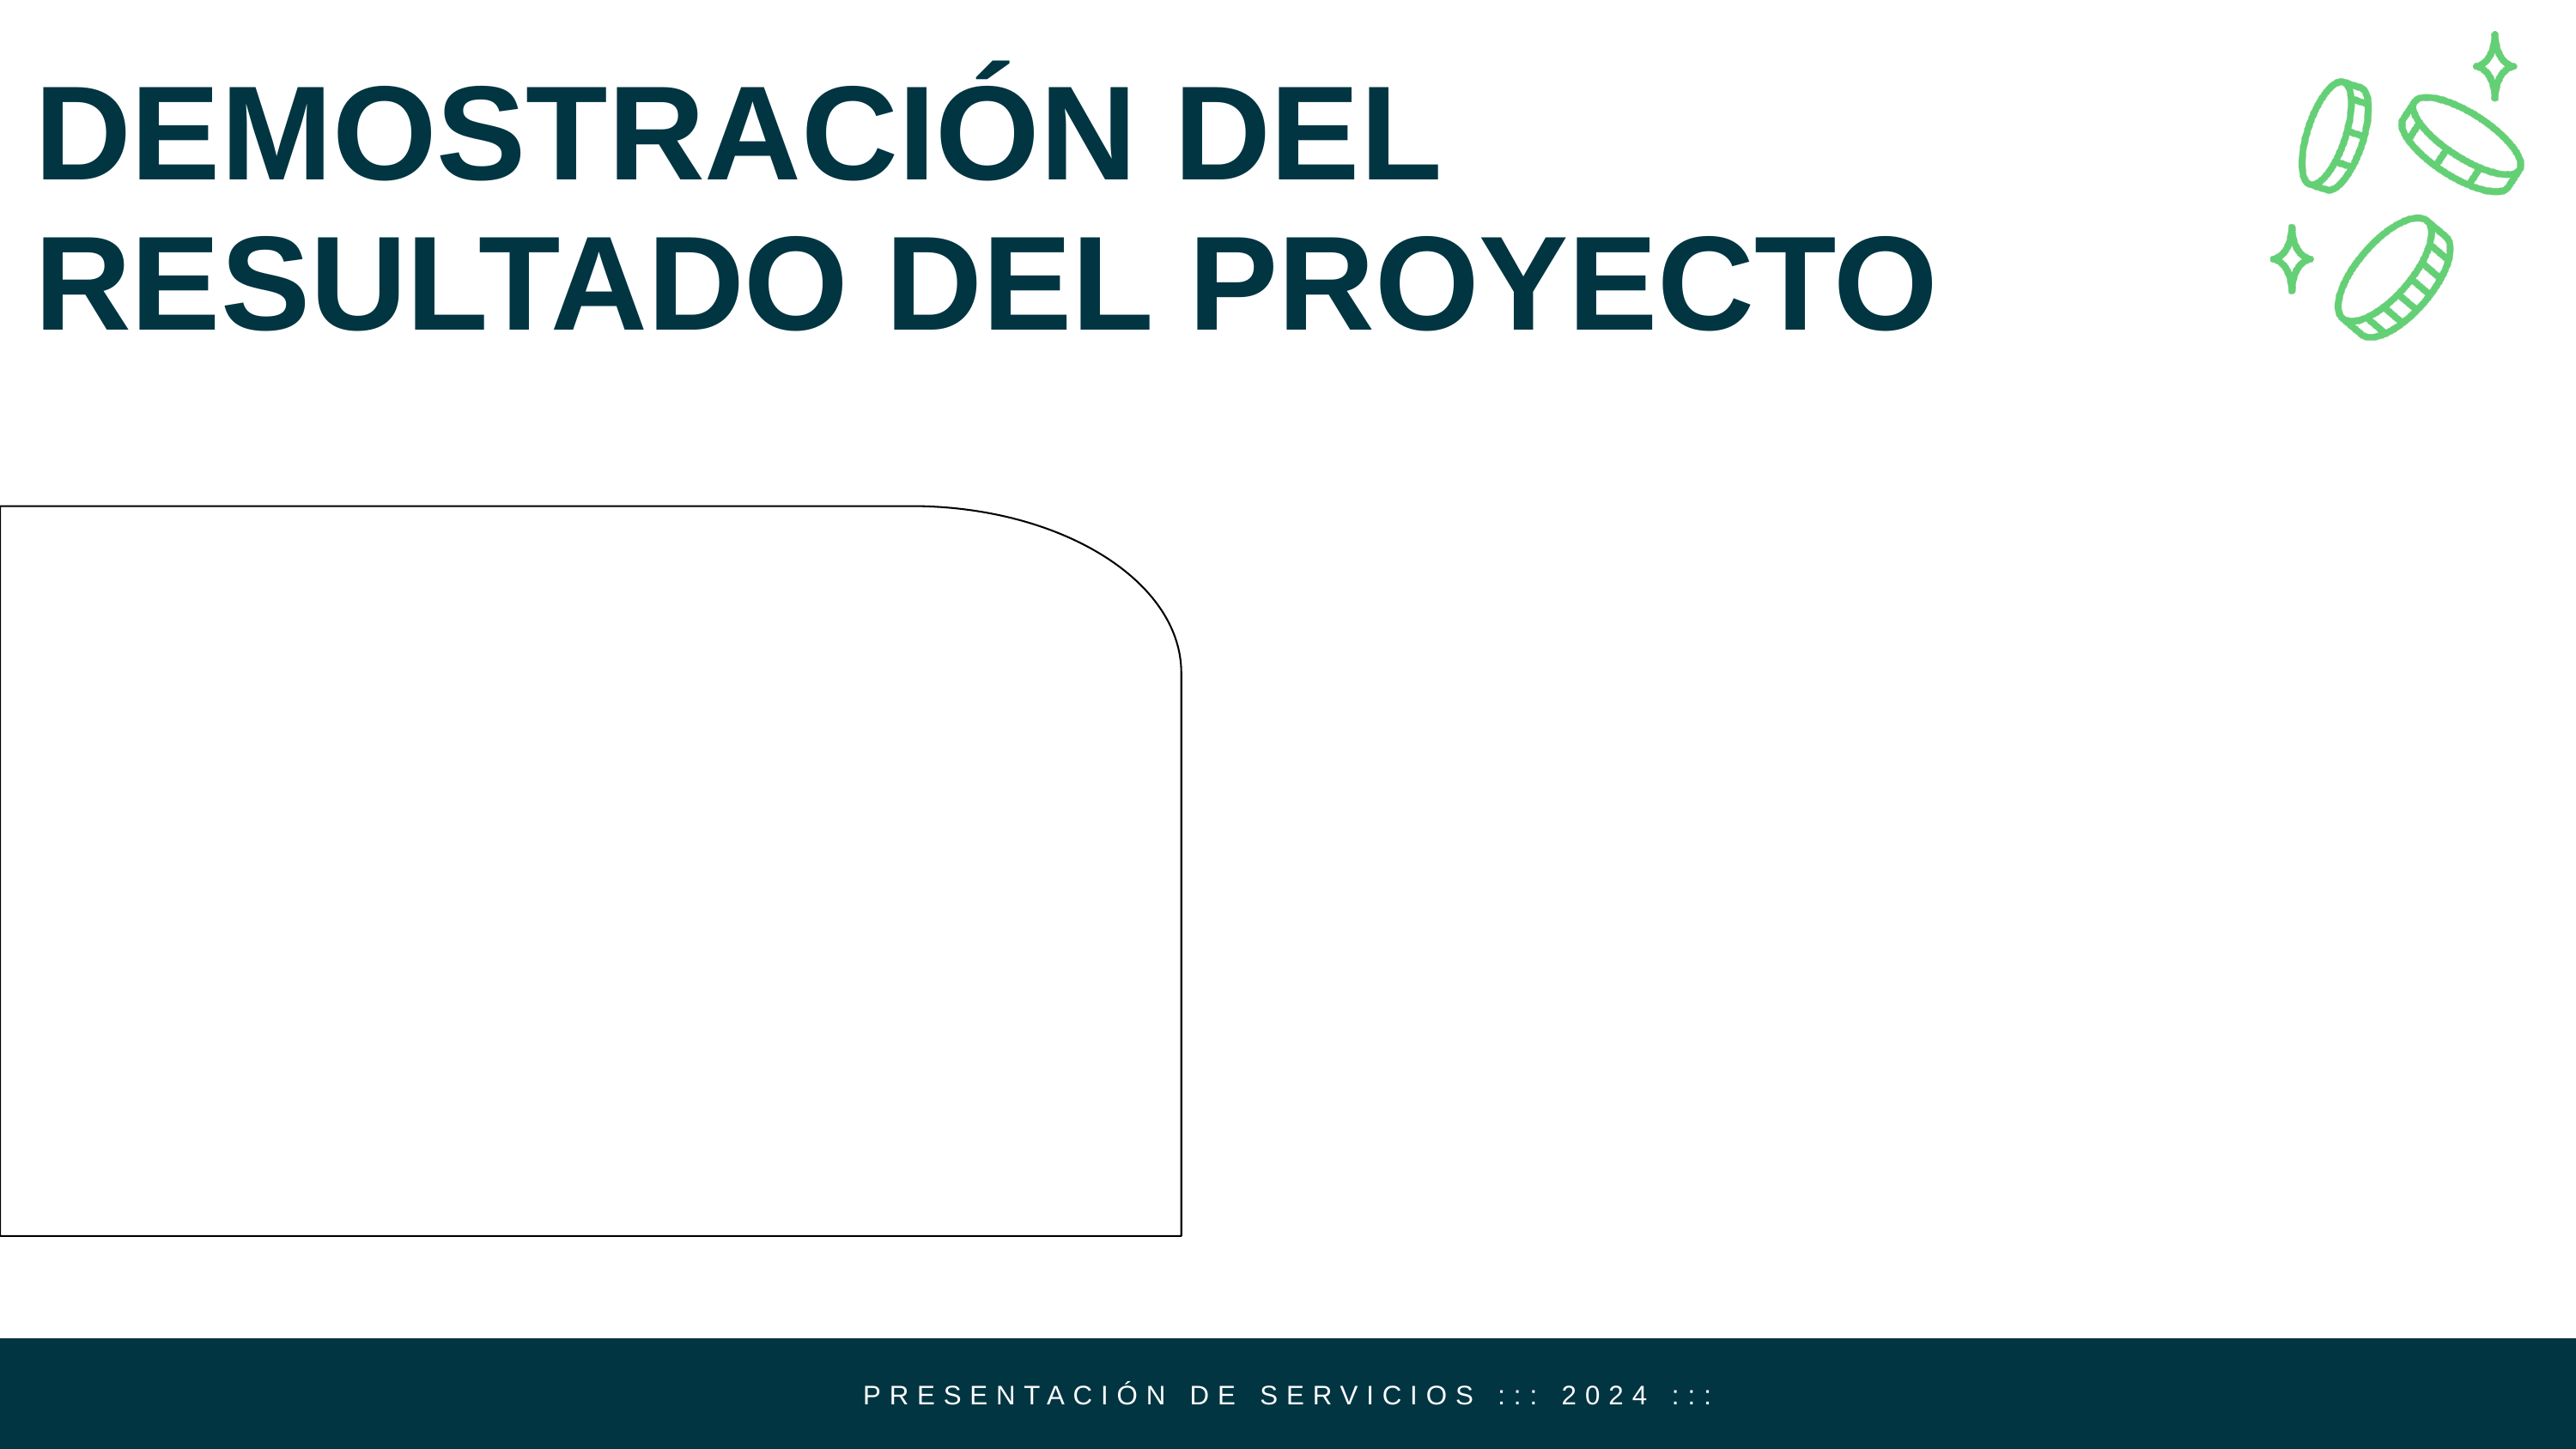

DEMOSTRACIÓN DEL RESULTADO DEL PROYECTO

PRESENTACIÓN DE SERVICIOS ::: 2024 :::